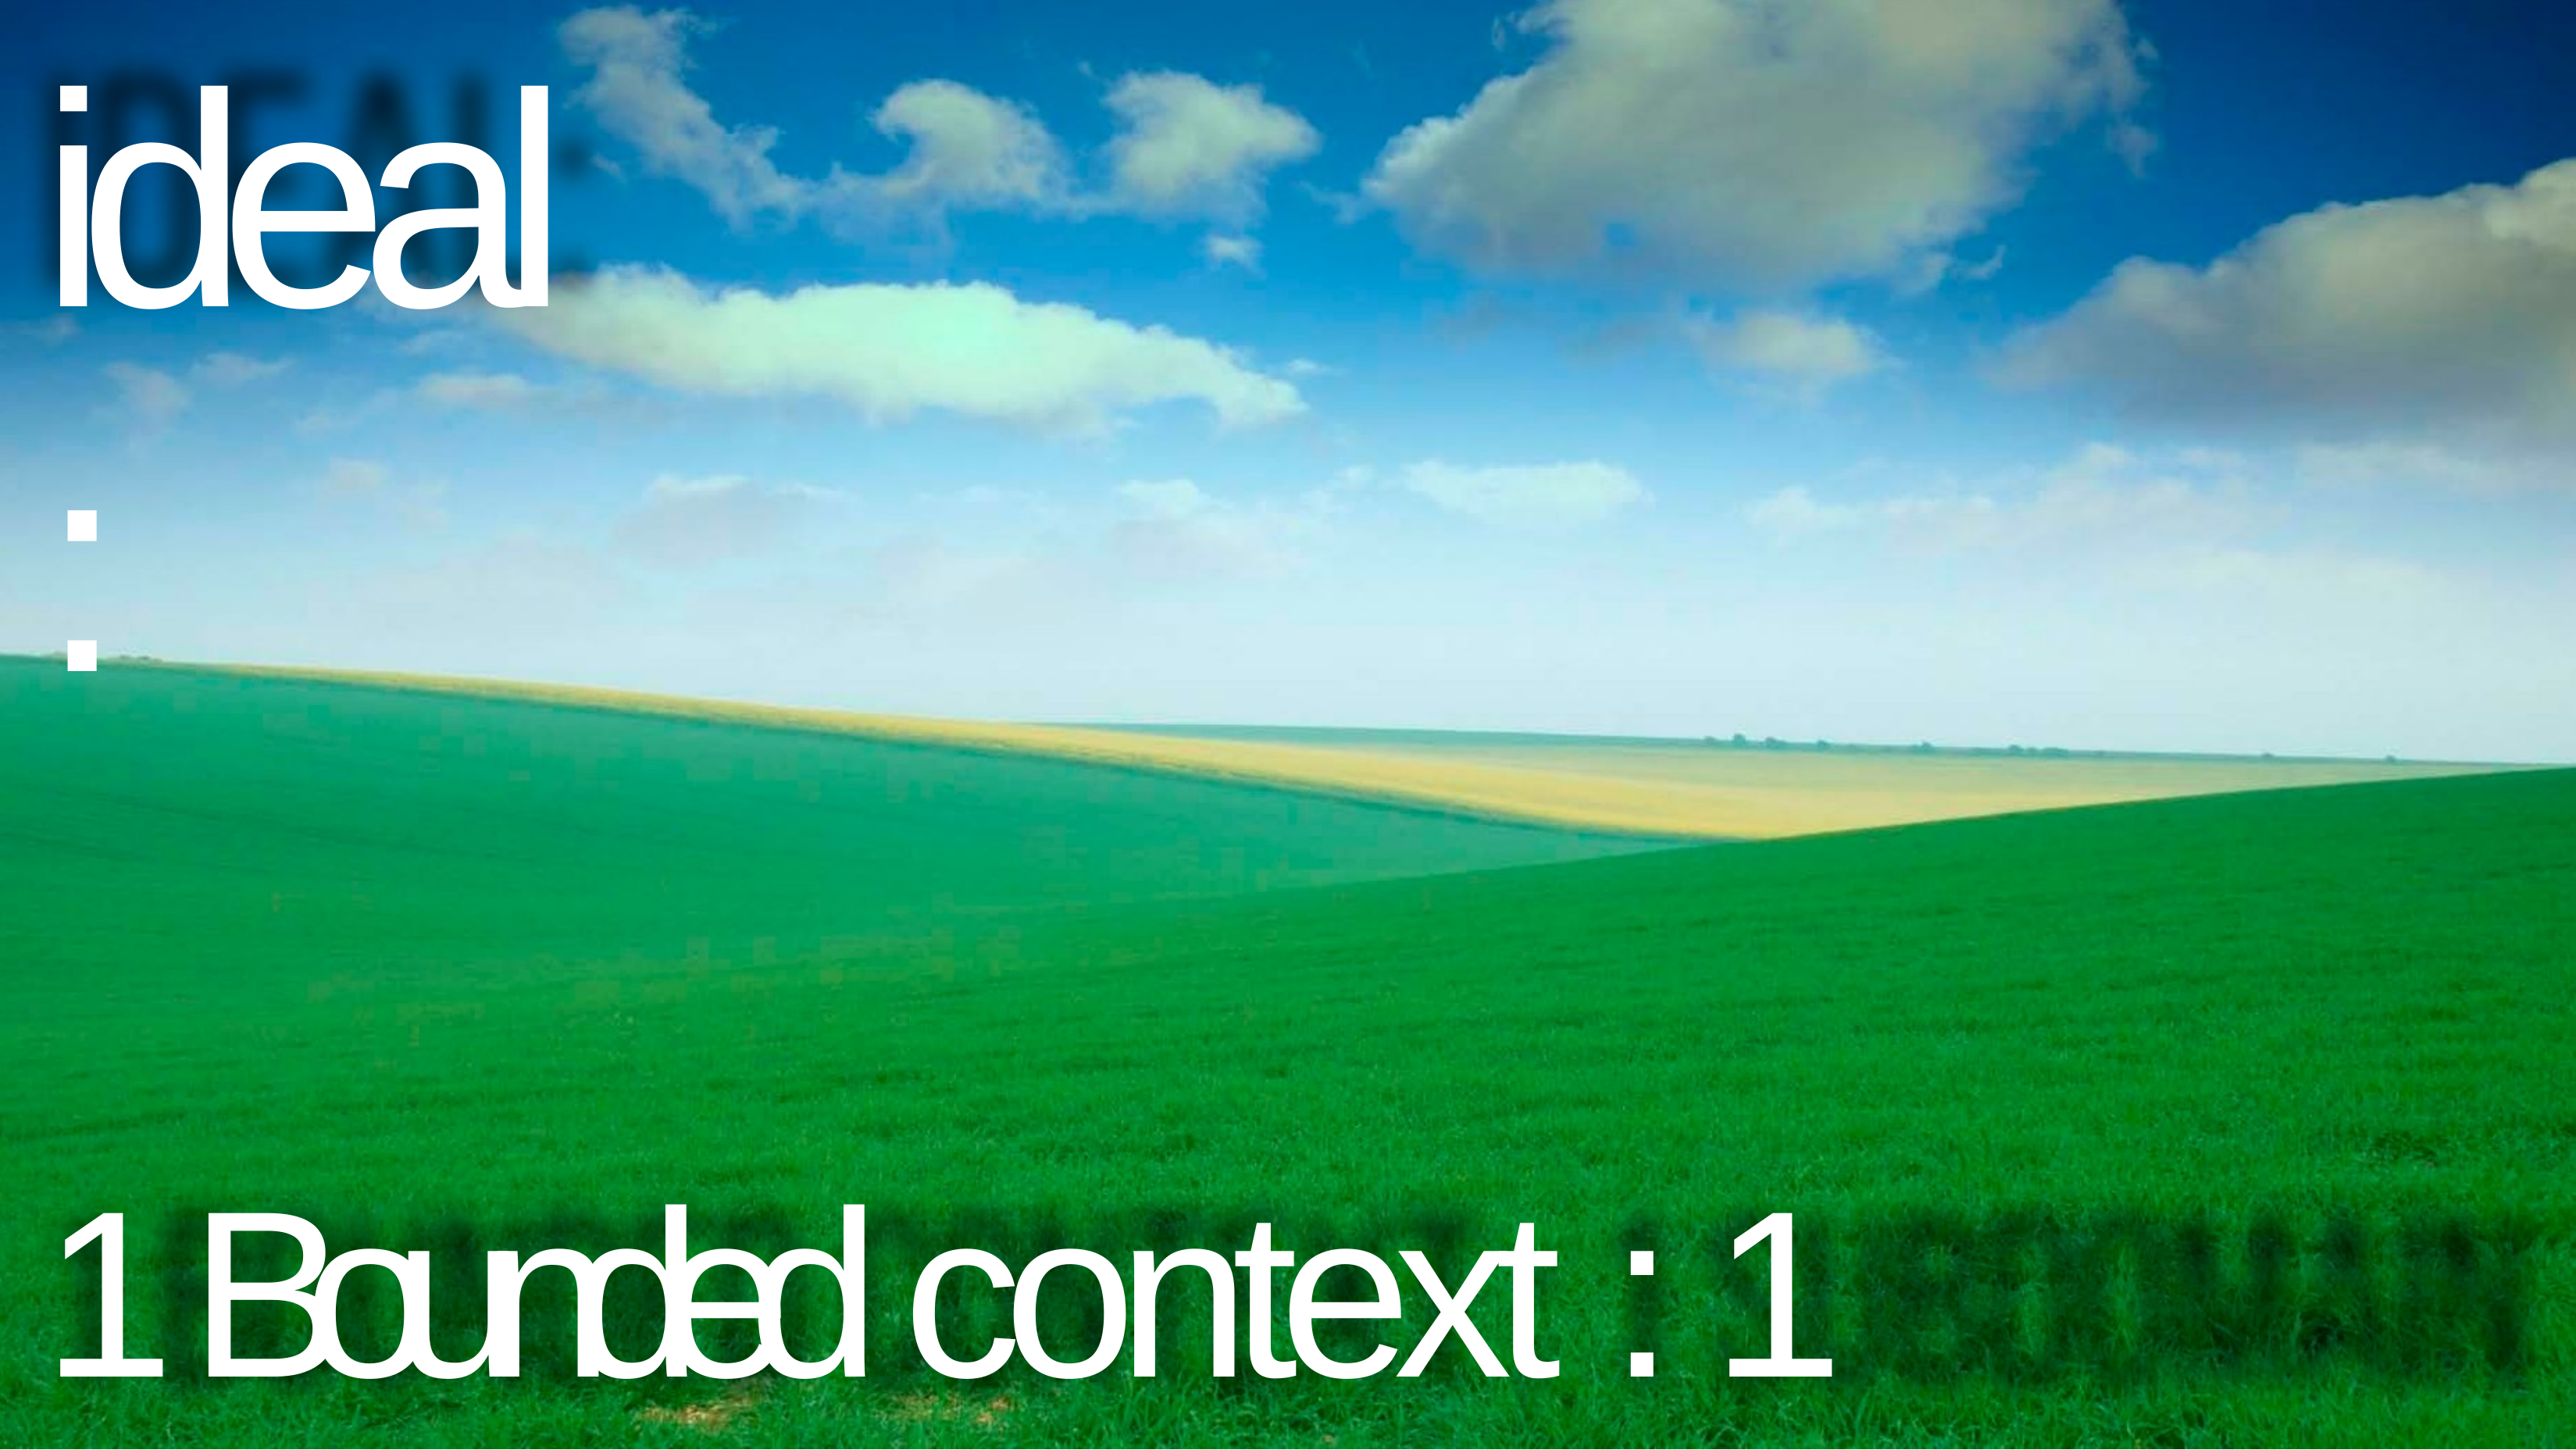

ideal:
1 Bounded context : 1 subdomain